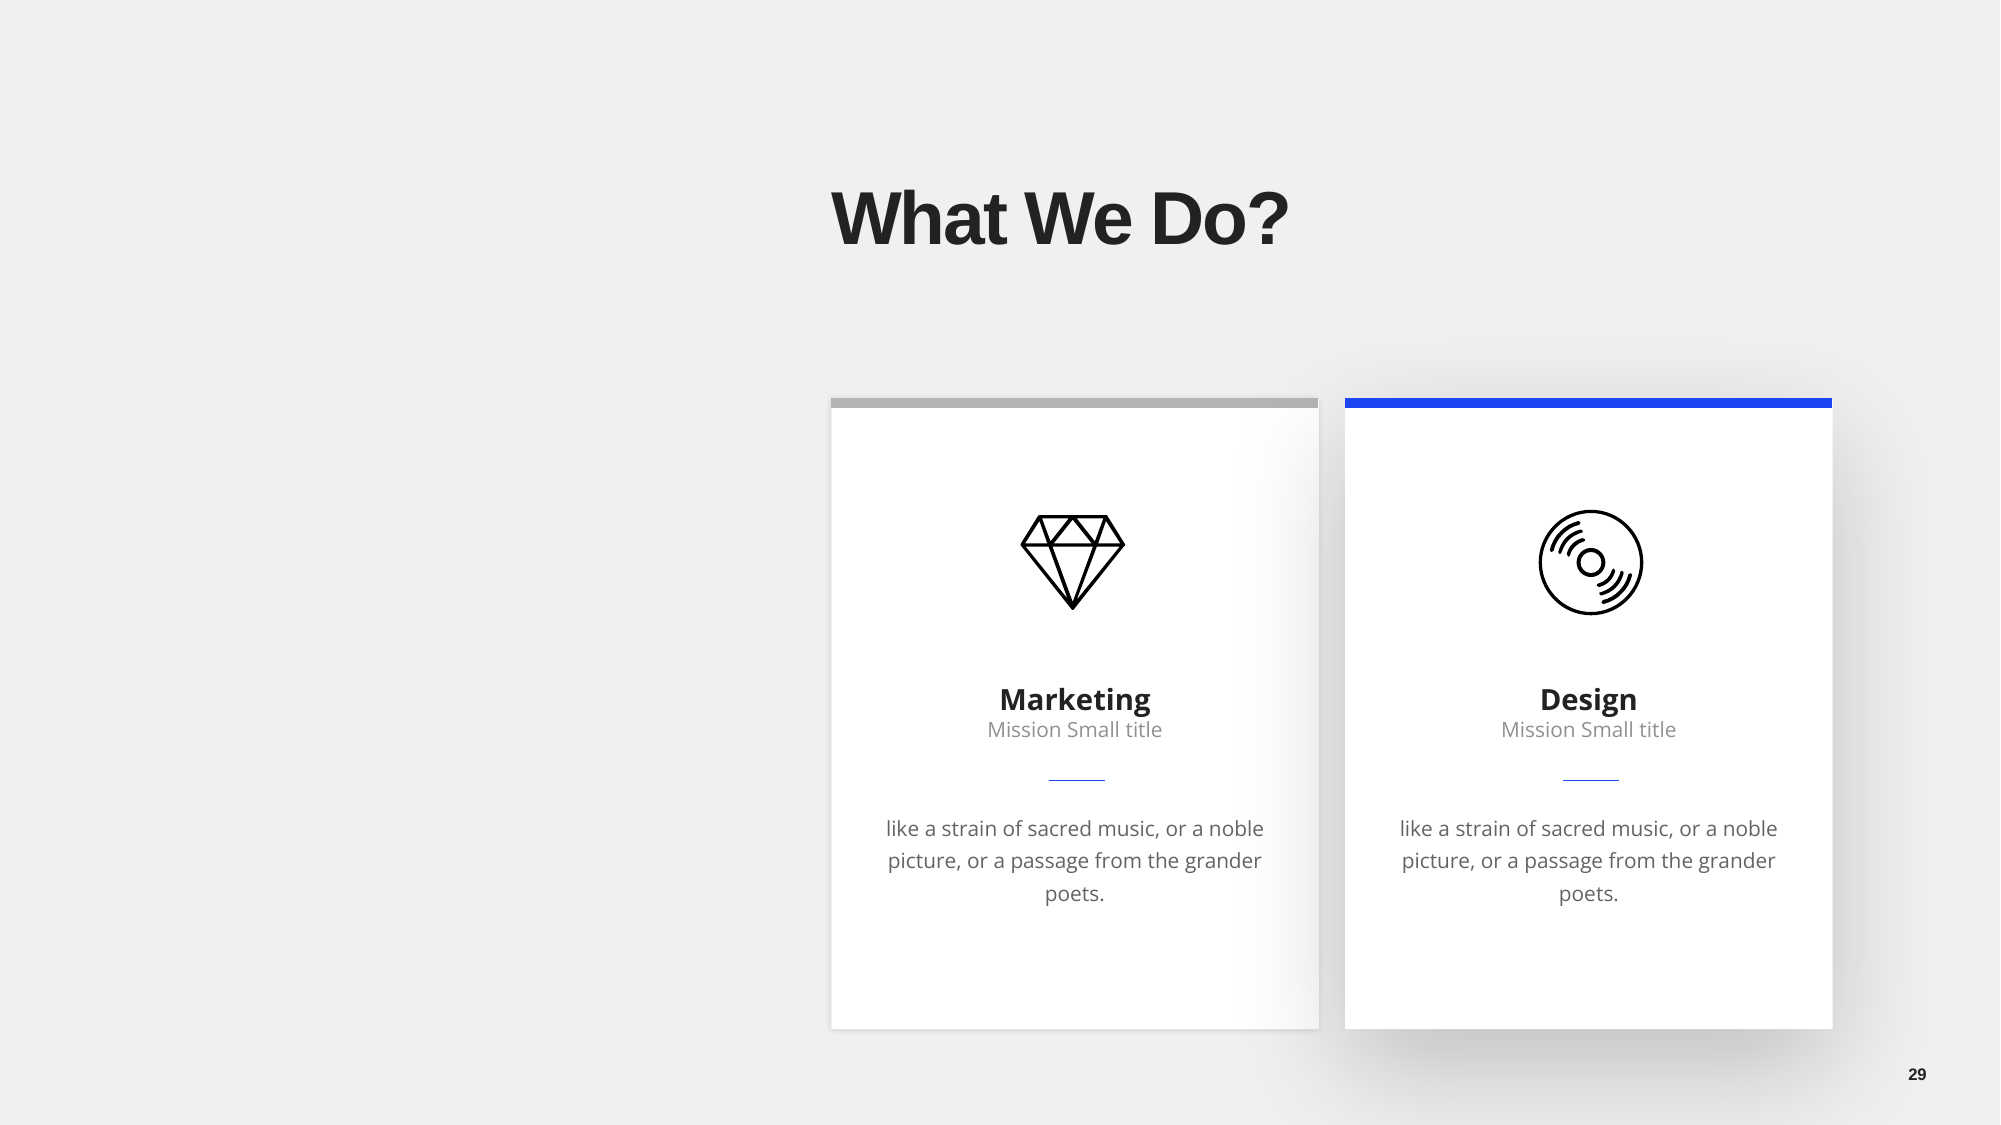

# What We Do?
Marketing
Mission Small title

like a strain of sacred music, or a noble picture, or a passage from the grander poets.
Design
Mission Small title

like a strain of sacred music, or a noble picture, or a passage from the grander poets.